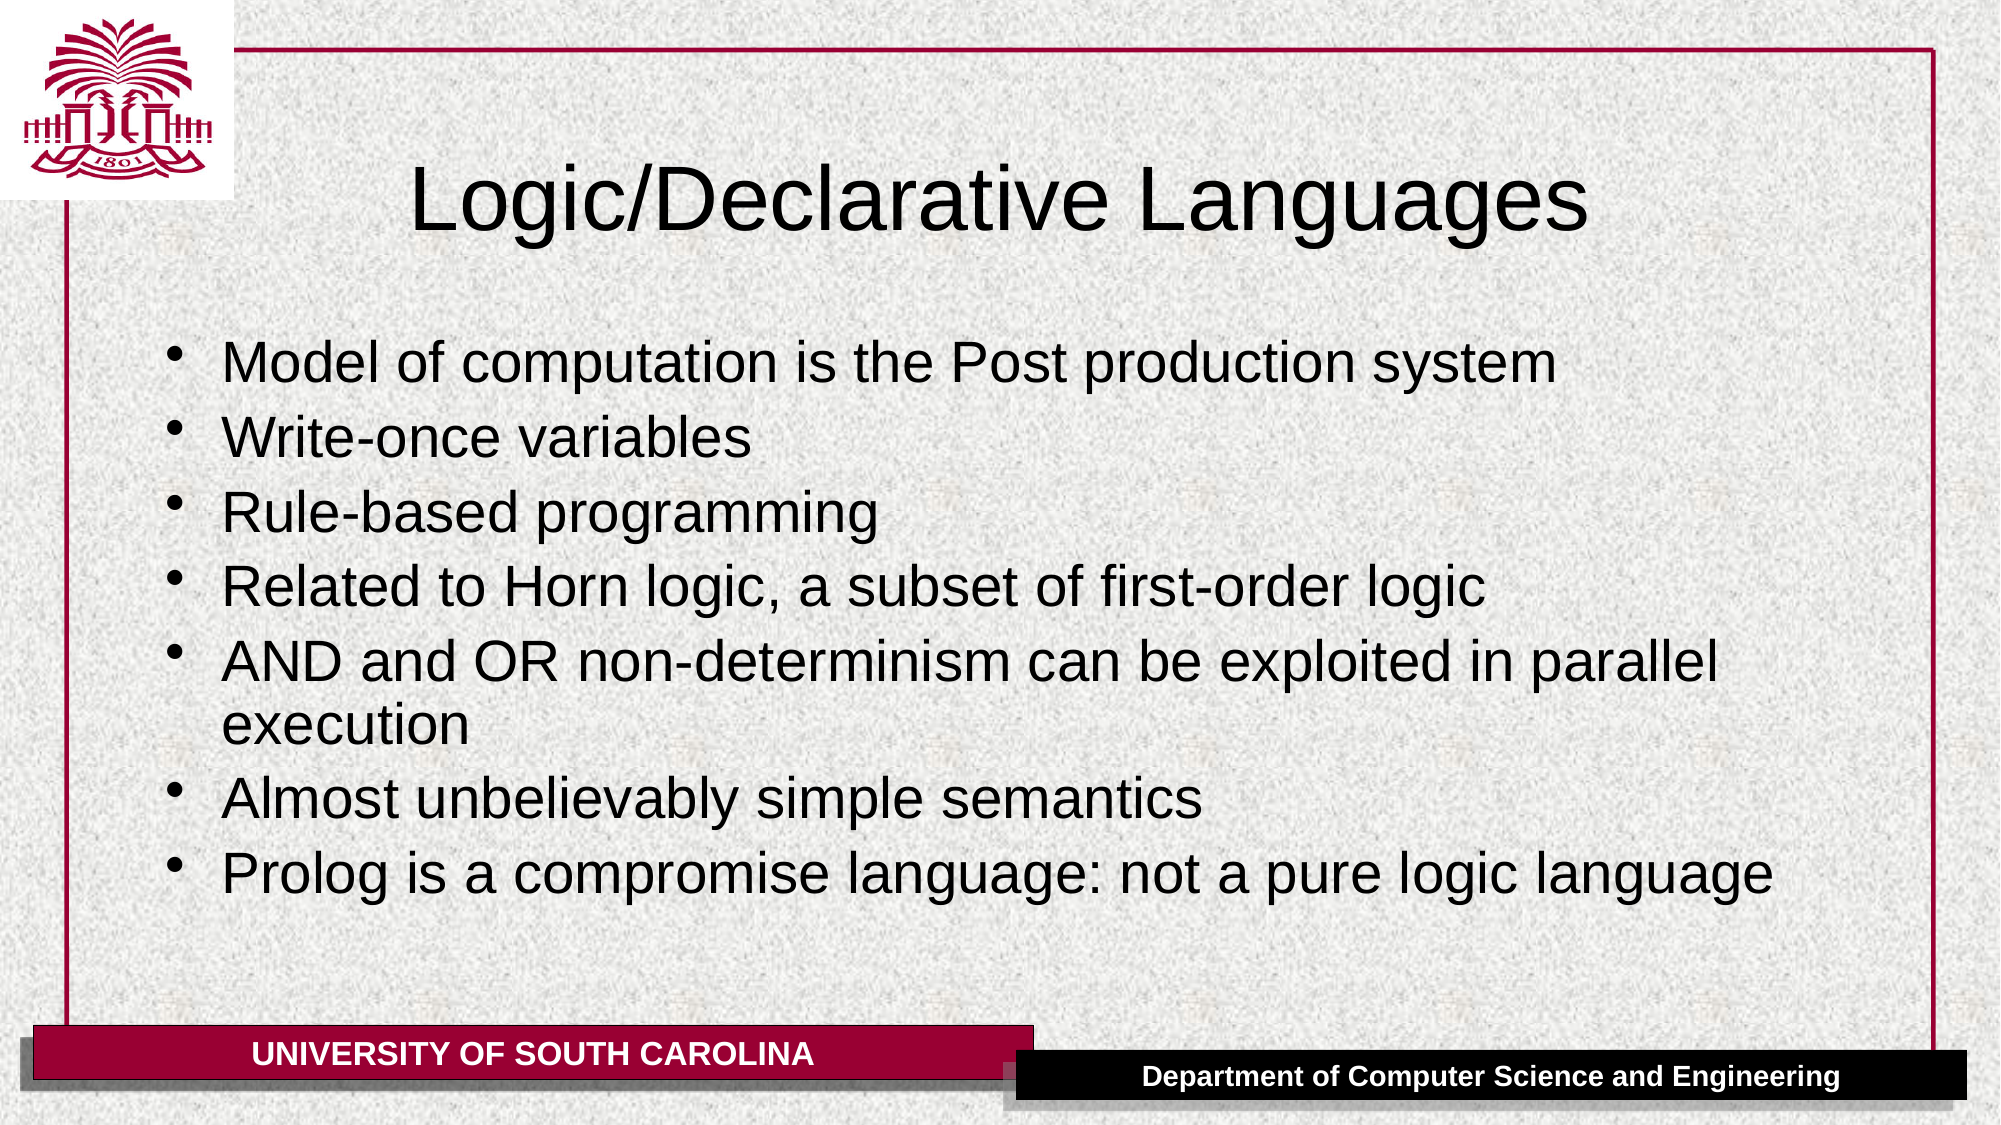

# Logic/Declarative Languages
Model of computation is the Post production system
Write-once variables
Rule-based programming
Related to Horn logic, a subset of first-order logic
AND and OR non-determinism can be exploited in parallel execution
Almost unbelievably simple semantics
Prolog is a compromise language: not a pure logic language